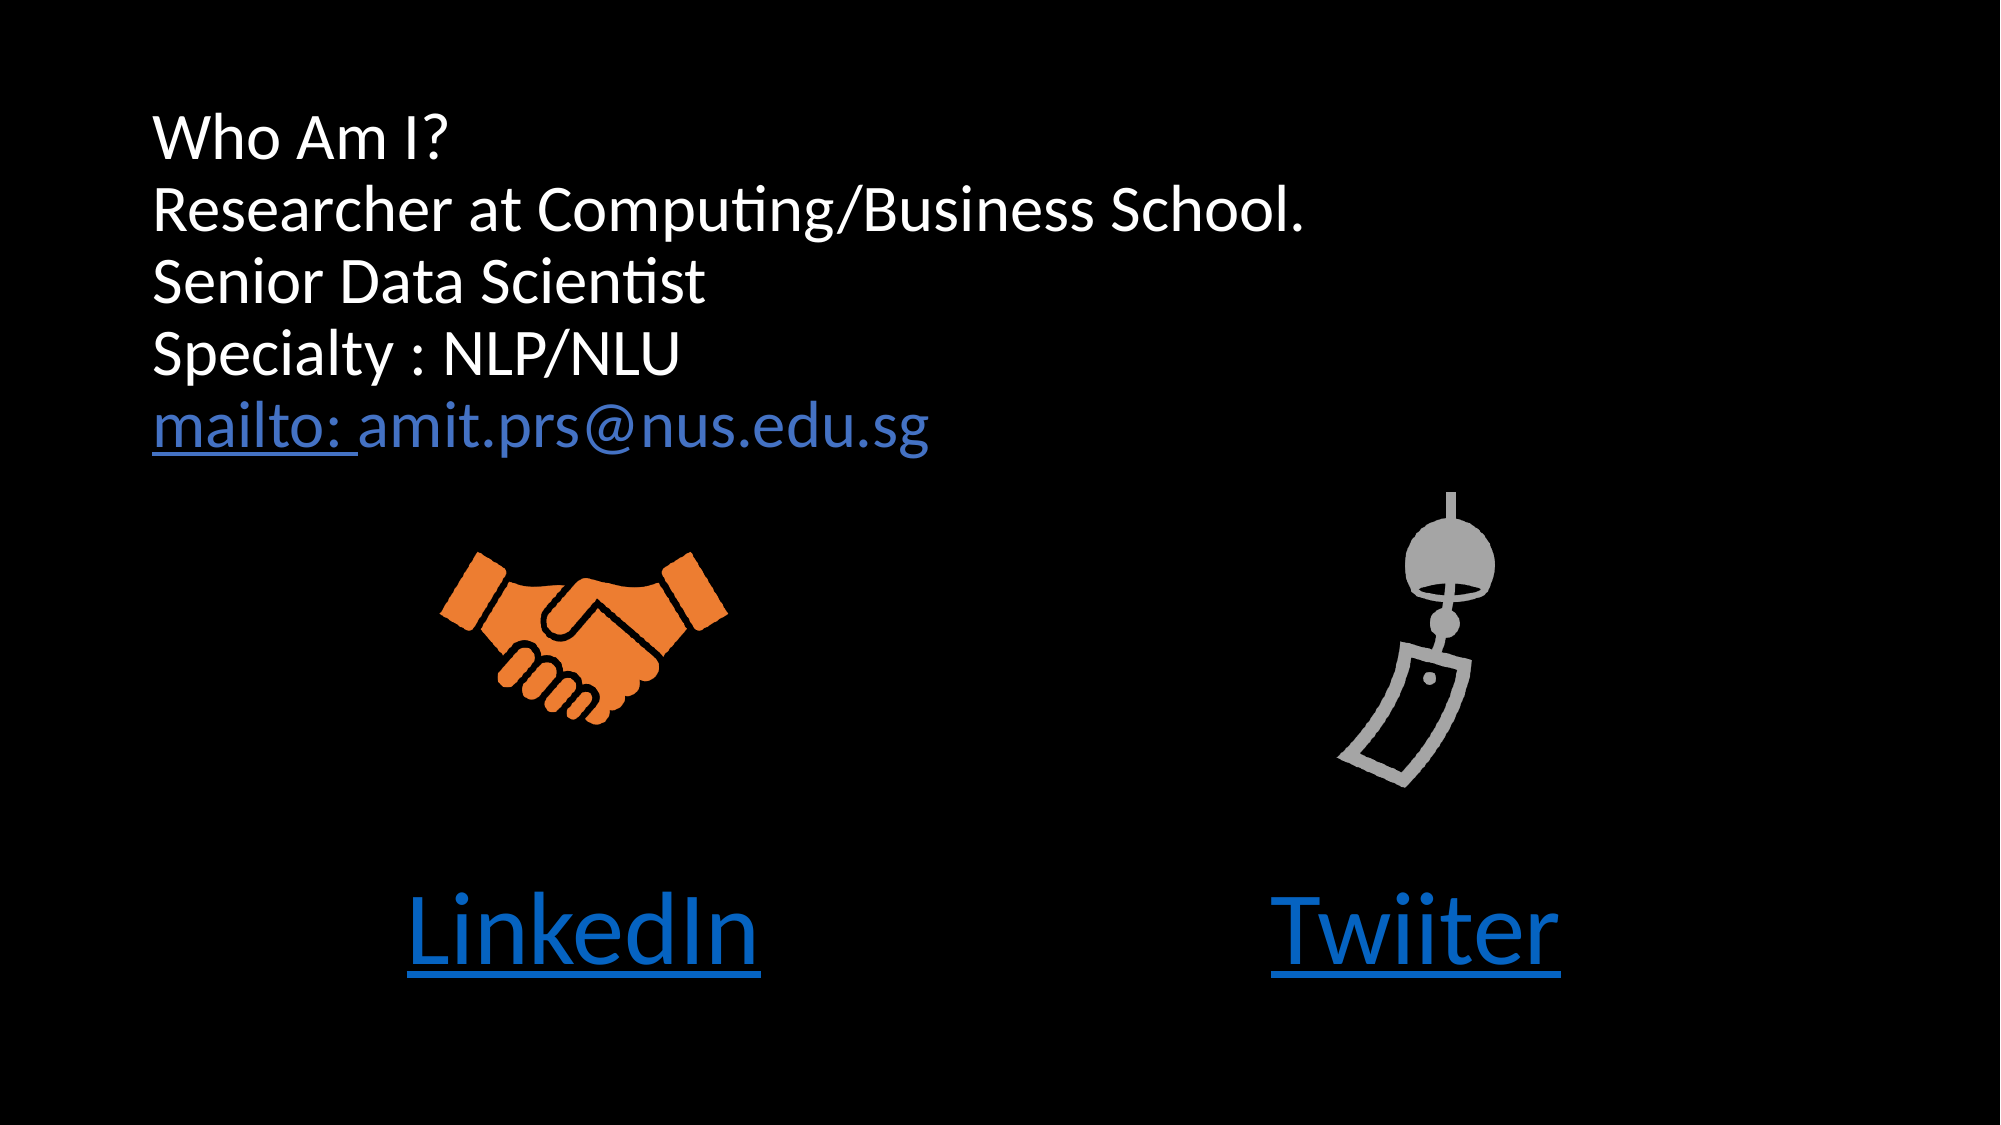

# Who Am I? Researcher at Computing/Business School. Senior Data Scientist Specialty : NLP/NLU mailto: amit.prs@nus.edu.sg
LinkedIn
Twiiter